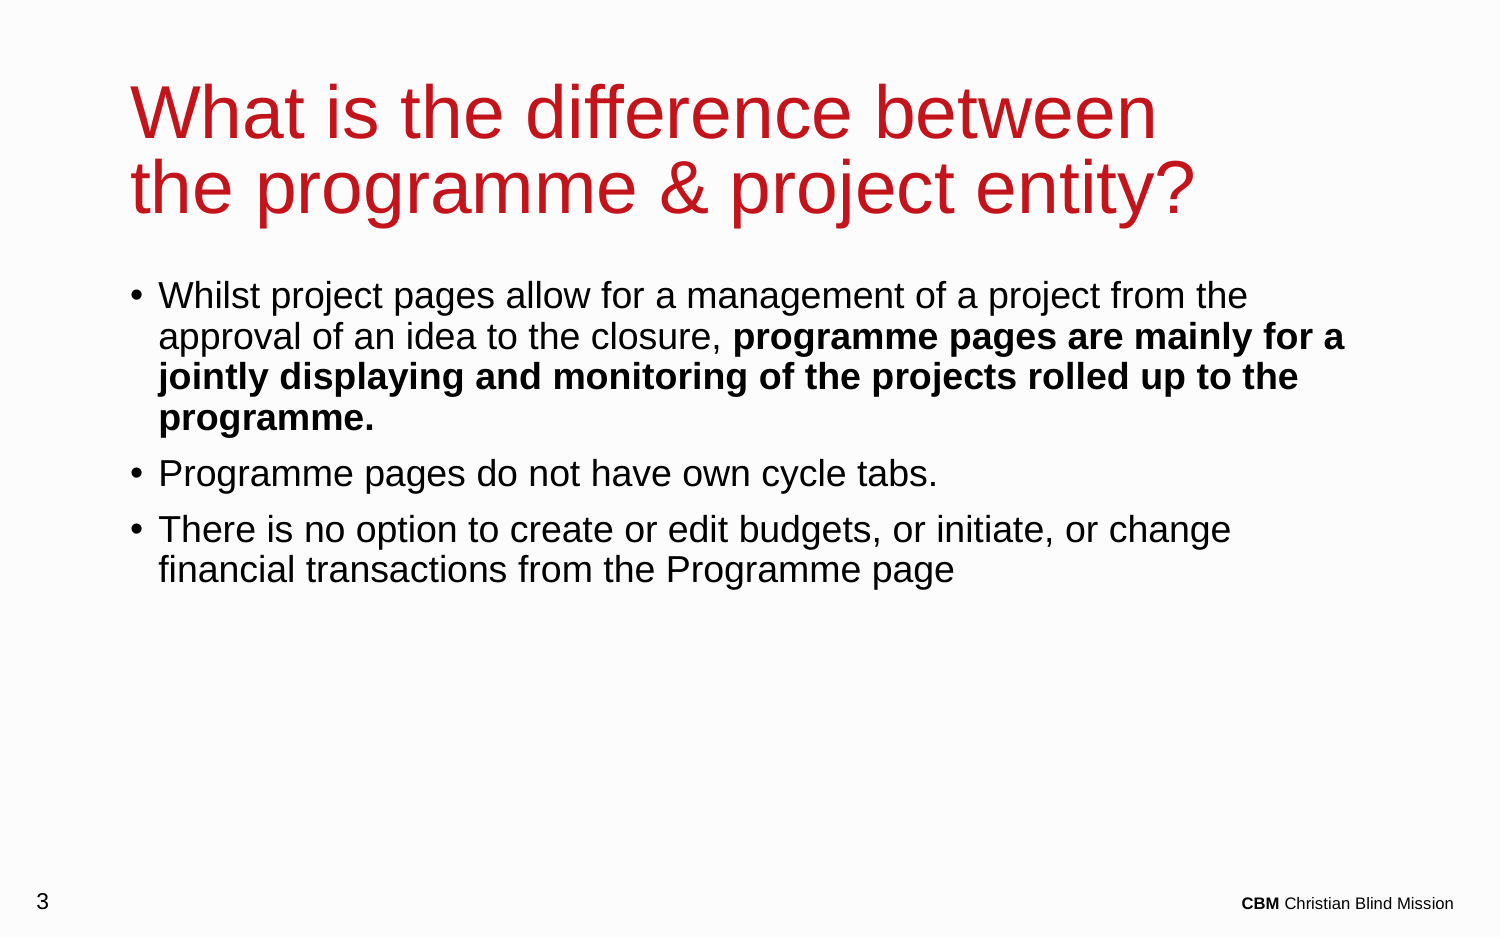

# What is the difference between the programme & project entity?
Whilst project pages allow for a management of a project from the approval of an idea to the closure, programme pages are mainly for a jointly displaying and monitoring of the projects rolled up to the programme.
Programme pages do not have own cycle tabs.
There is no option to create or edit budgets, or initiate, or change financial transactions from the Programme page

3